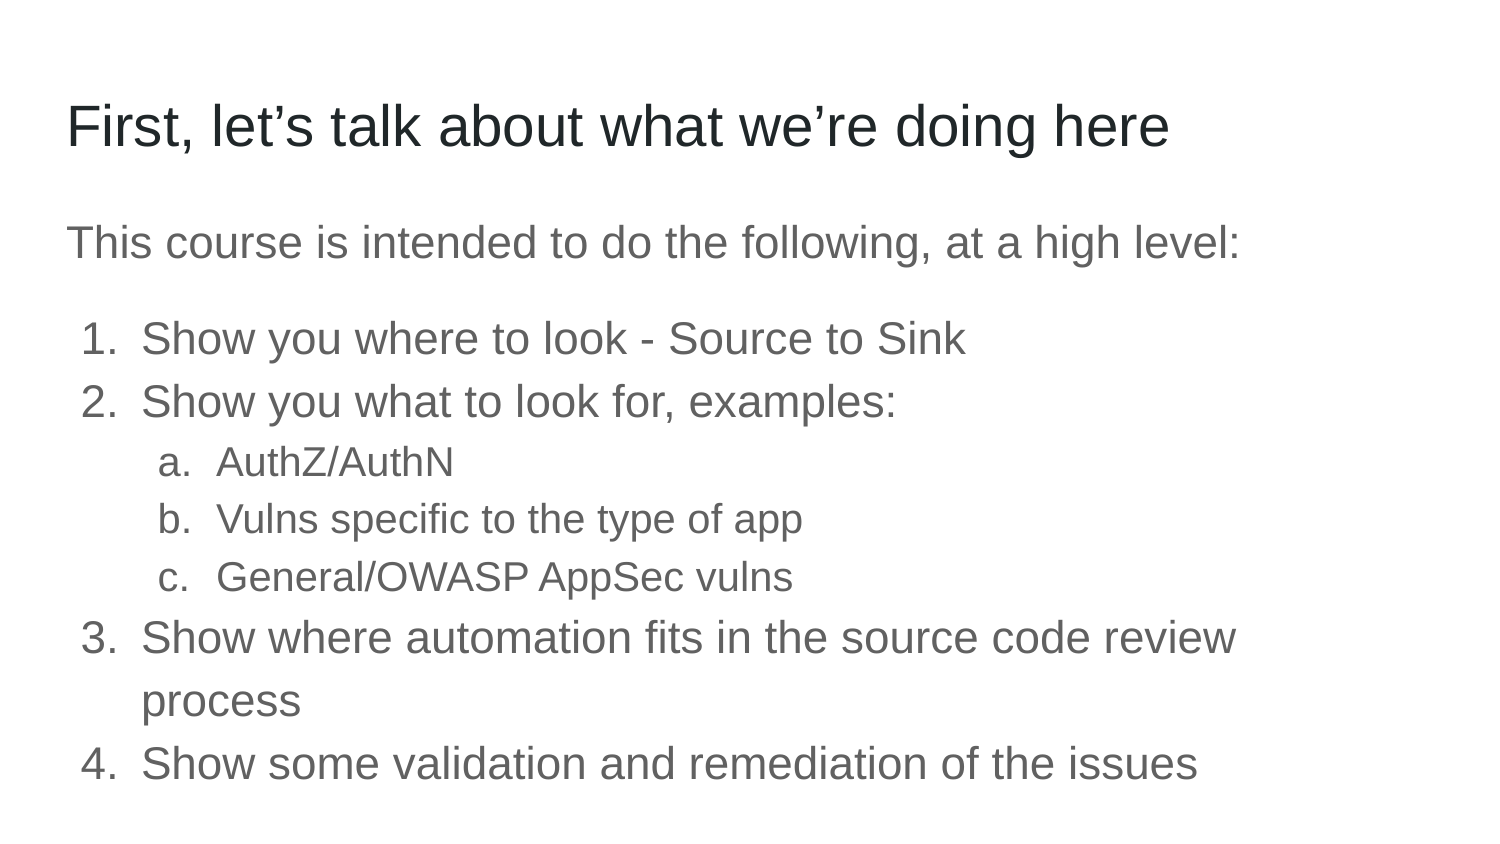

# First, let’s talk about what we’re doing here
This course is intended to do the following, at a high level:
Show you where to look - Source to Sink
Show you what to look for, examples:
AuthZ/AuthN
Vulns specific to the type of app
General/OWASP AppSec vulns
Show where automation fits in the source code review process
Show some validation and remediation of the issues